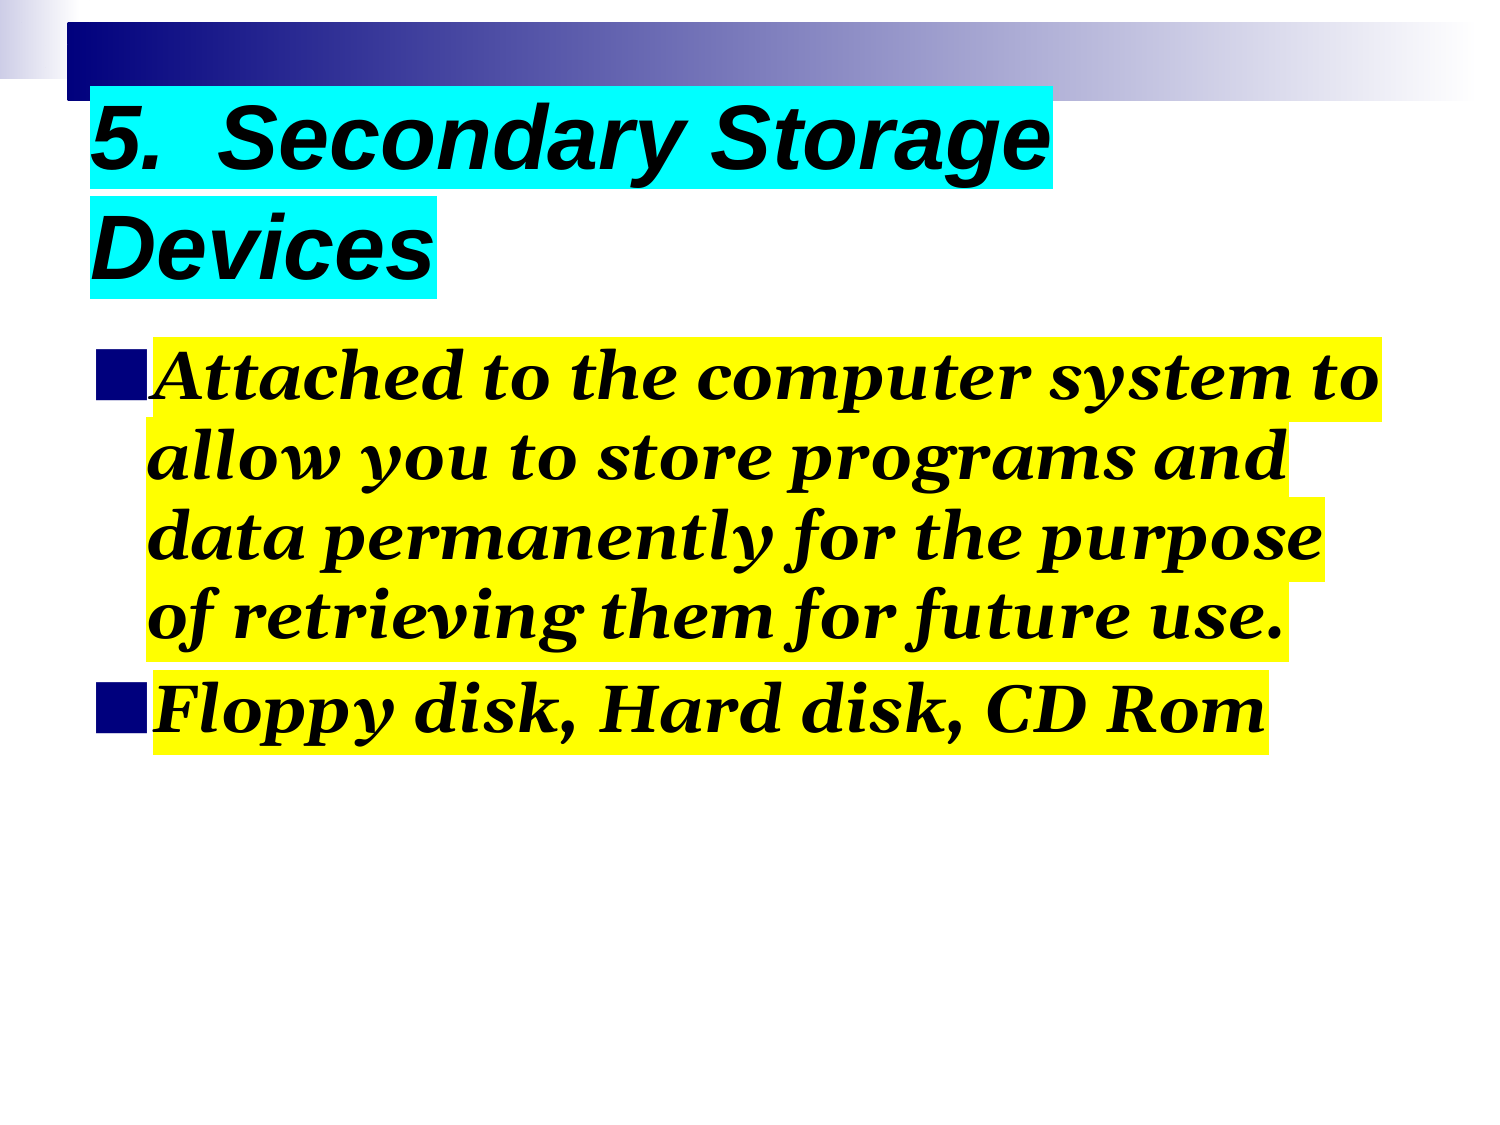

# 5.  Secondary Storage Devices
Attached to the computer system to allow you to store programs and data permanently for the purpose of retrieving them for future use.
Floppy disk, Hard disk, CD Rom